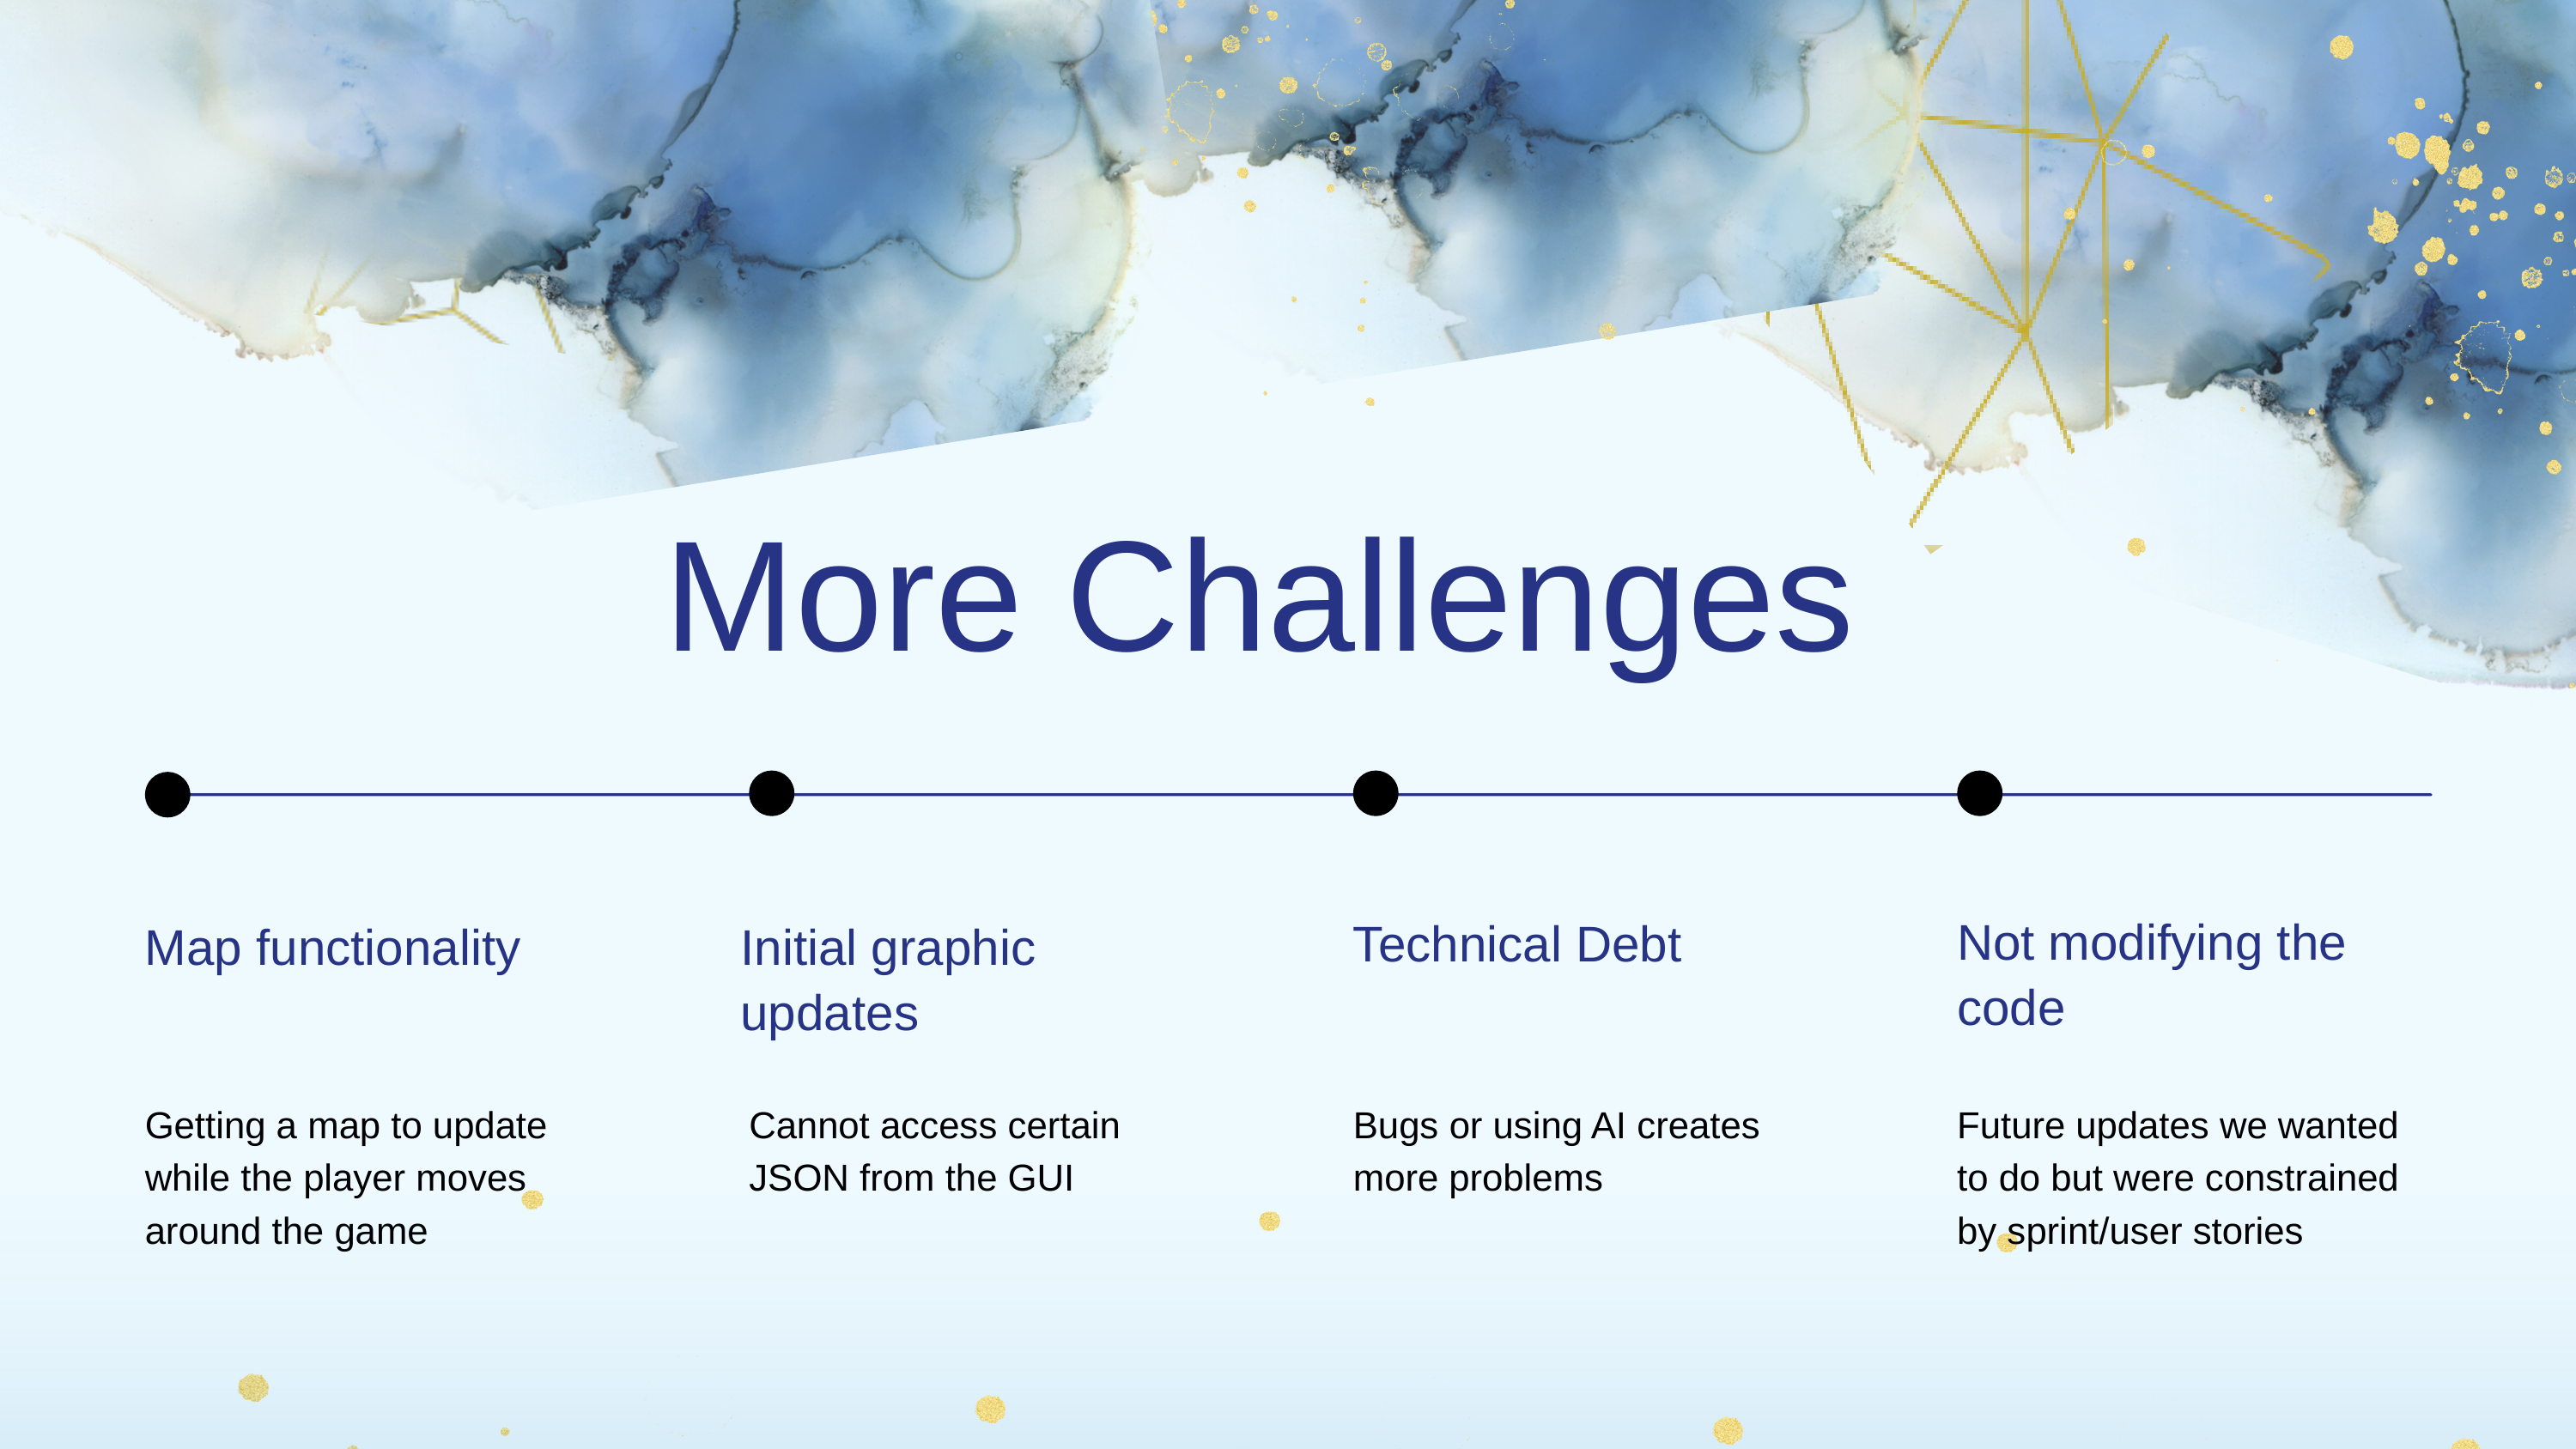

More Challenges

Not modifying the code
Technical Debt
Map functionality
Initial graphic updates
Getting a map to update while the player moves around the game
Cannot access certain JSON from the GUI
Bugs or using AI creates more problems
Future updates we wanted to do but were constrained by sprint/user stories